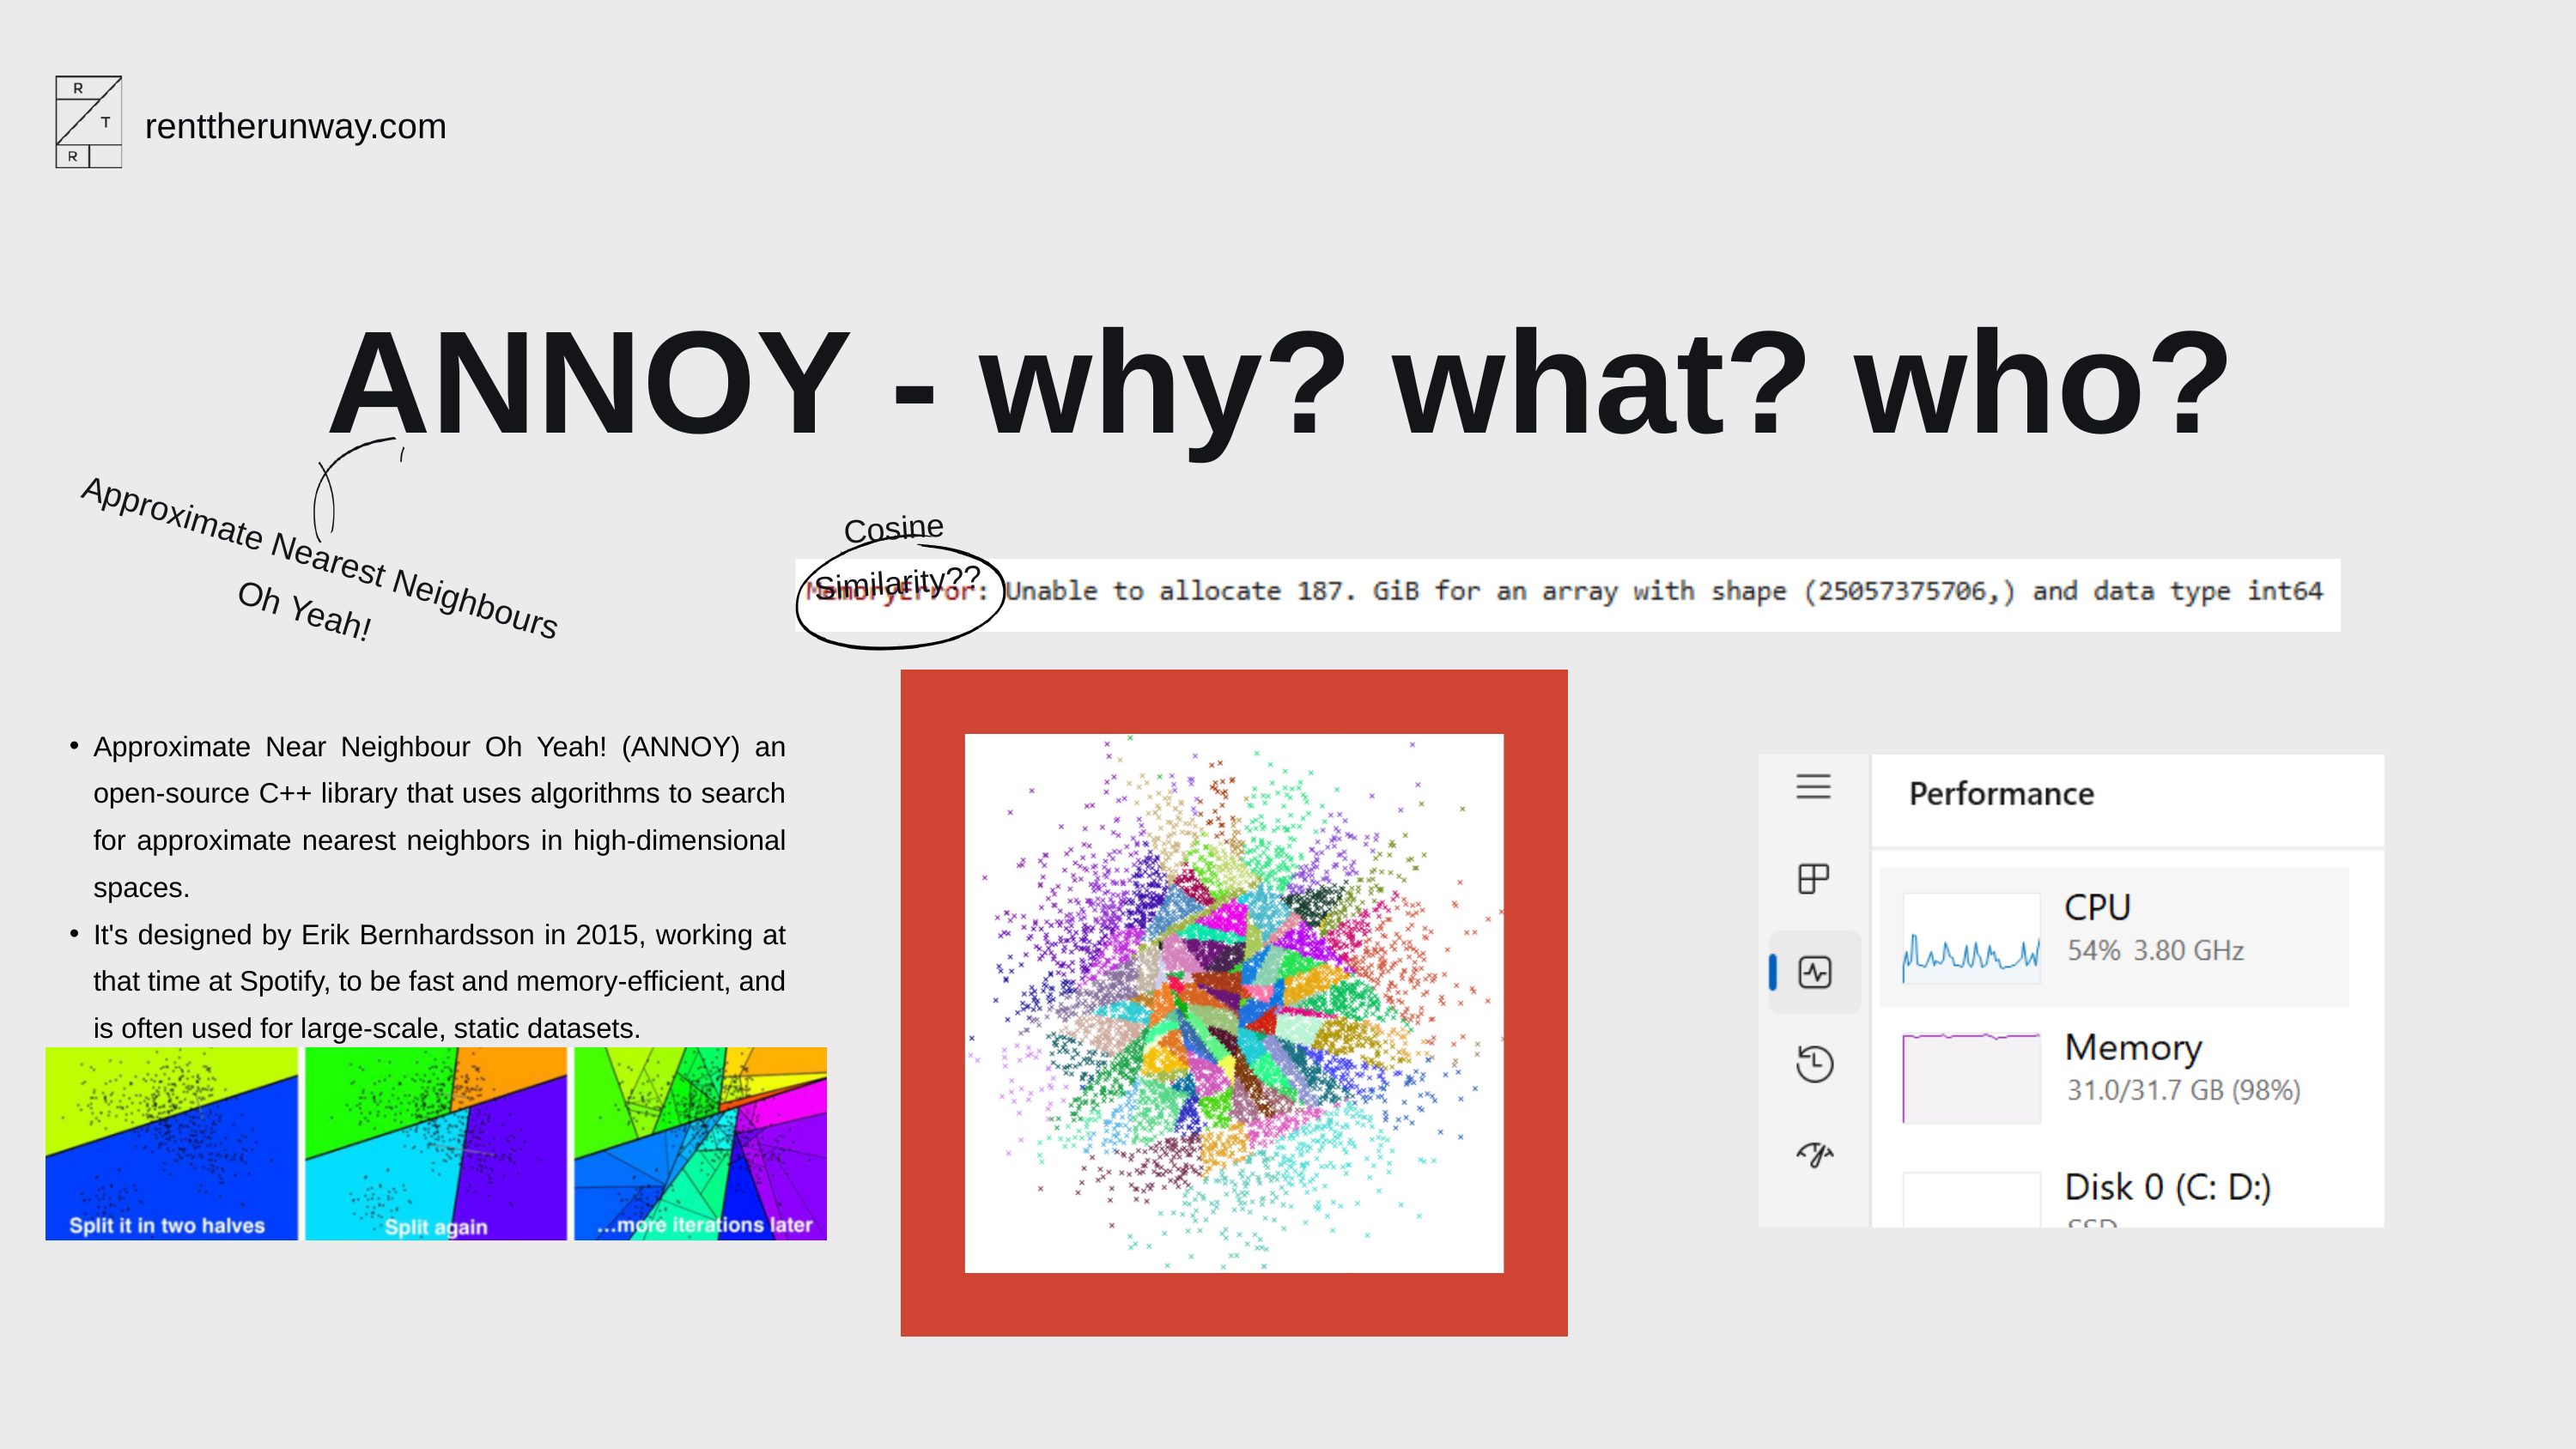

renttherunway.com
ANNOY - why? what? who?

Cosine Similarity??
Approximate Nearest Neighbours
Oh Yeah!

Approximate Near Neighbour Oh Yeah! (ANNOY) an open-source C++ library that uses algorithms to search for approximate nearest neighbors in high-dimensional spaces.
It's designed by Erik Bernhardsson in 2015, working at that time at Spotify, to be fast and memory-efficient, and is often used for large-scale, static datasets.